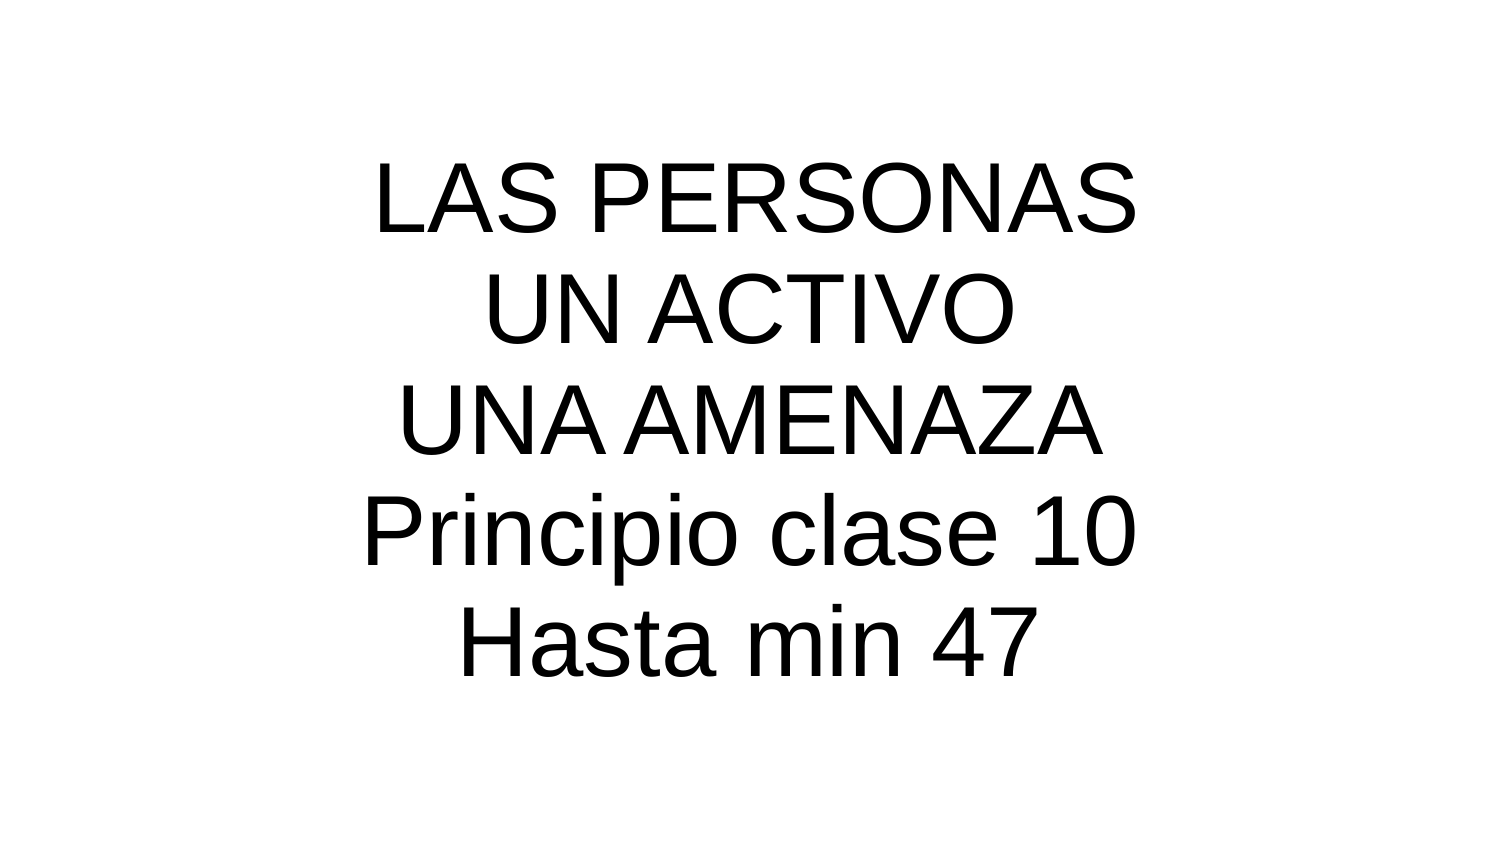

# LAS PERSONAS
UN ACTIVO
UNA AMENAZA
Principio clase 10
Hasta min 47